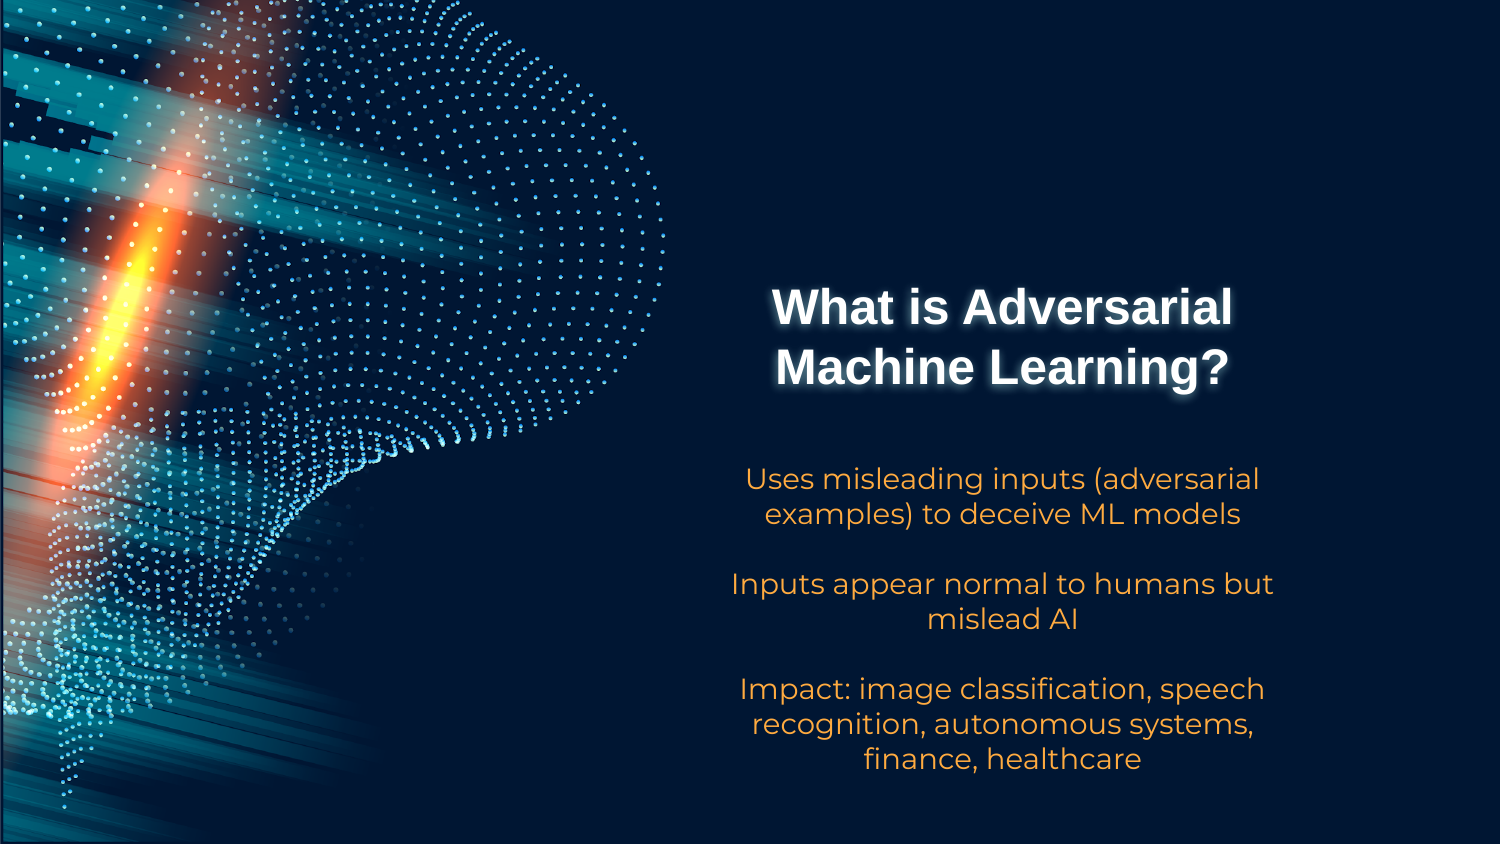

# What is Adversarial Machine Learning?
Uses misleading inputs (adversarial examples) to deceive ML models

Inputs appear normal to humans but mislead AI

Impact: image classification, speech recognition, autonomous systems, finance, healthcare